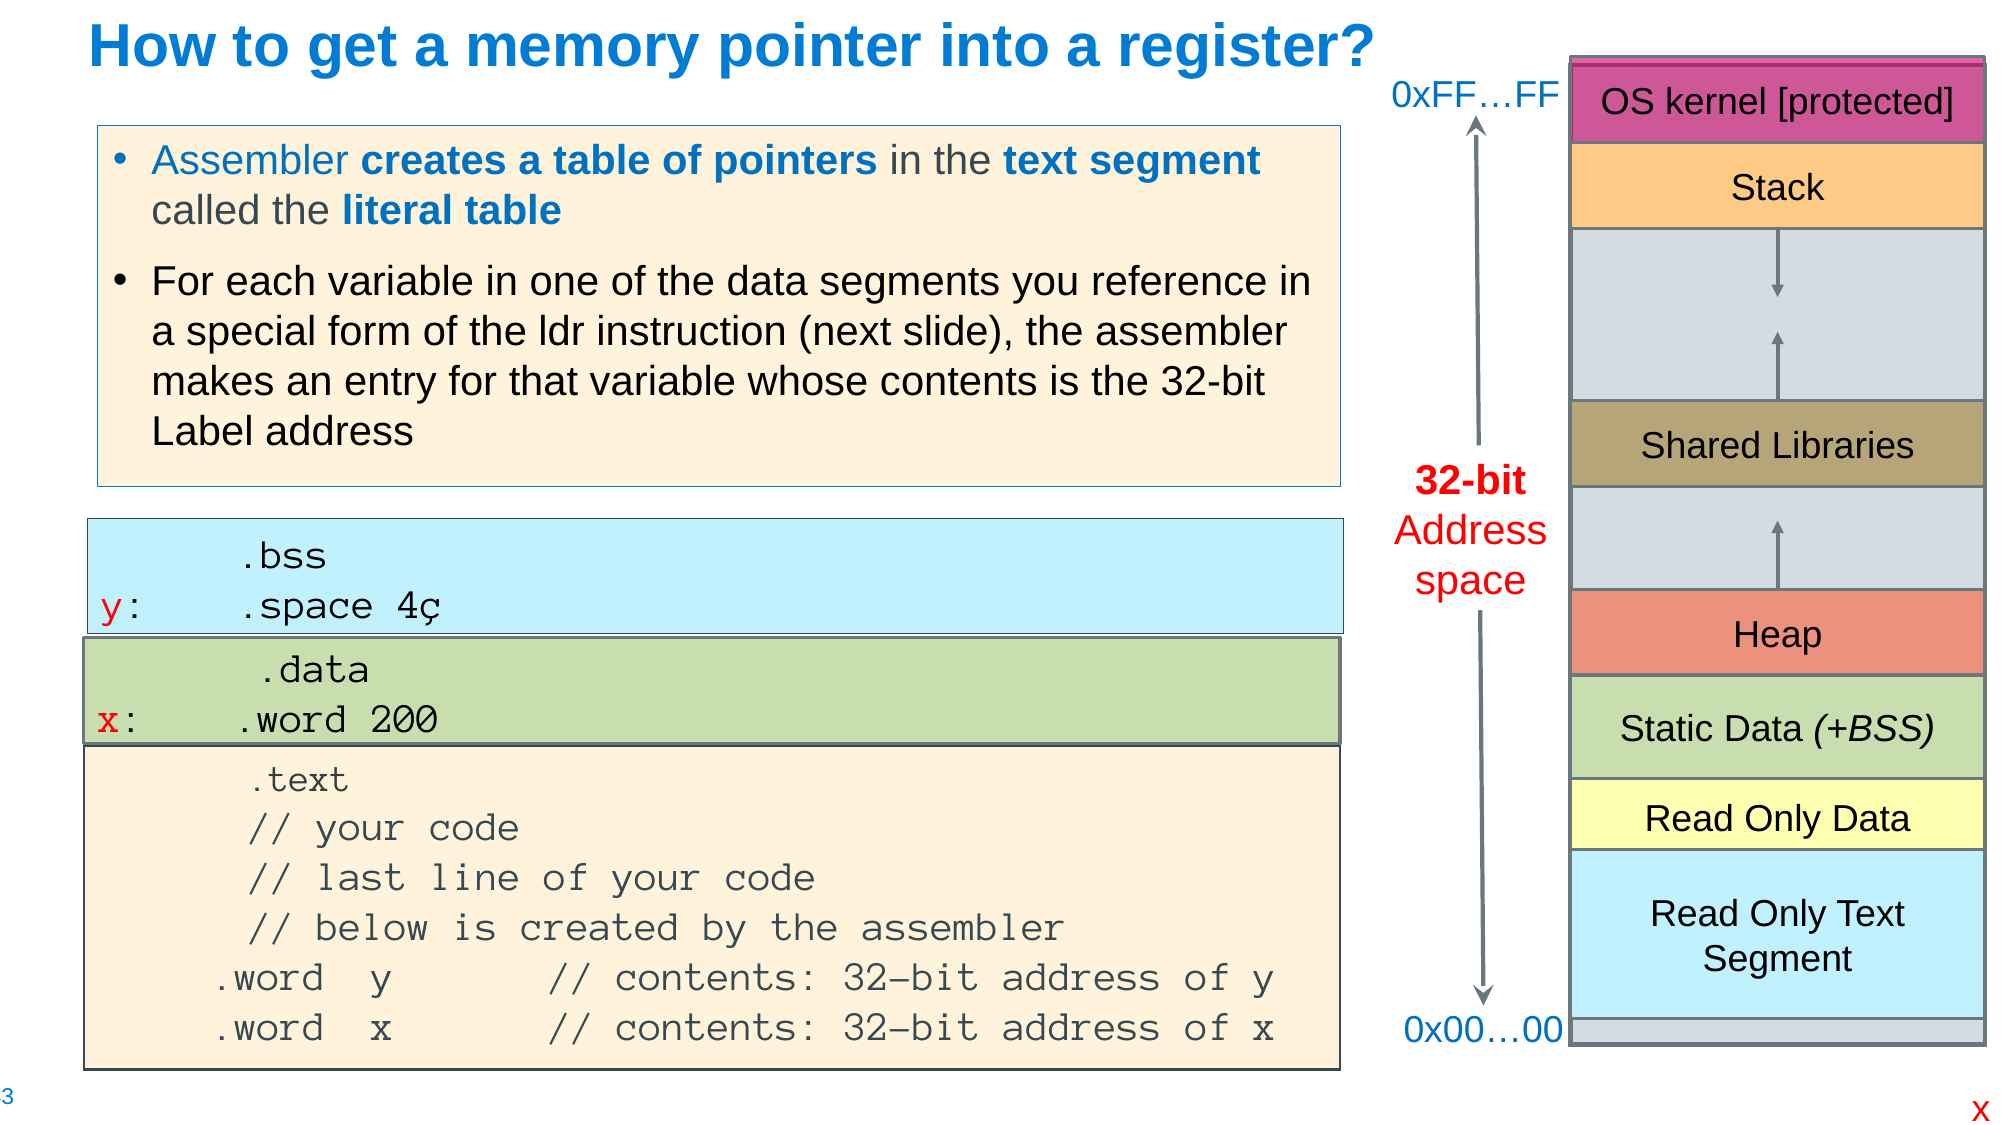

# How to get a memory pointer into a register?
OS kernel [protected]

Stack
Shared Libraries
Heap
Static Data (+BSS)
Read Only Data
0xFF…FF
32-bit Address space
0x00…00
Assembler creates a table of pointers in the text segment called the literal table
For each variable in one of the data segments you reference in a special form of the ldr instruction (next slide), the assembler makes an entry for that variable whose contents is the 32-bit Label address
      .bss
y:    .space 4ç
       .data
x:    .word 200
	.text
	// your code
	// last line of your code
	// below is created by the assembler
     .word  y		// contents: 32-bit address of y
     .word  x		// contents: 32-bit address of x

Read Only Text Segment
x